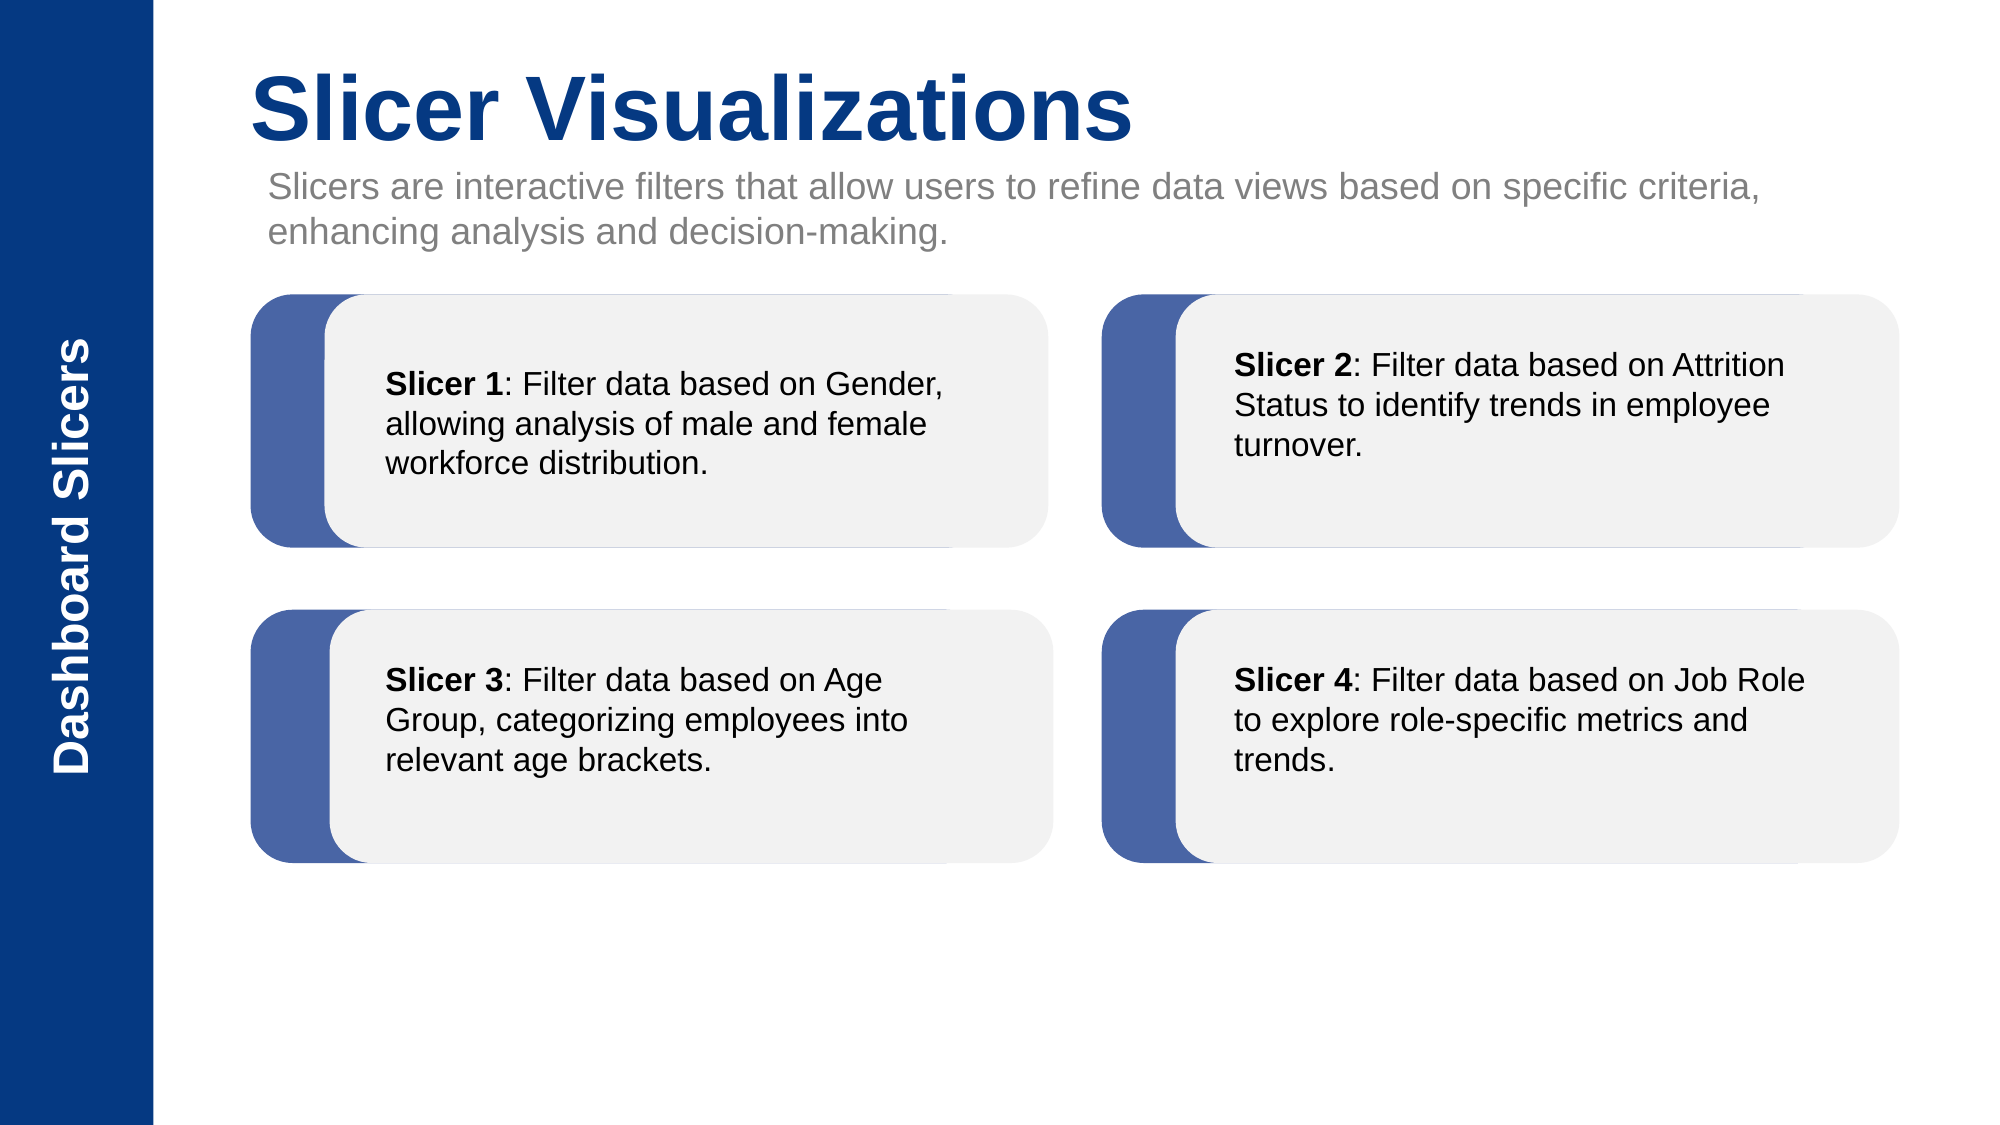

# Slicer Visualizations
Slicers are interactive filters that allow users to refine data views based on specific criteria, enhancing analysis and decision-making.

Slicer 1: Filter data based on Gender, allowing analysis of male and female workforce distribution.
Slicer 2: Filter data based on Attrition Status to identify trends in employee turnover.

Dashboard Slicers

Slicer 3: Filter data based on Age Group, categorizing employees into relevant age brackets.

Slicer 4: Filter data based on Job Role to explore role-specific metrics and trends.